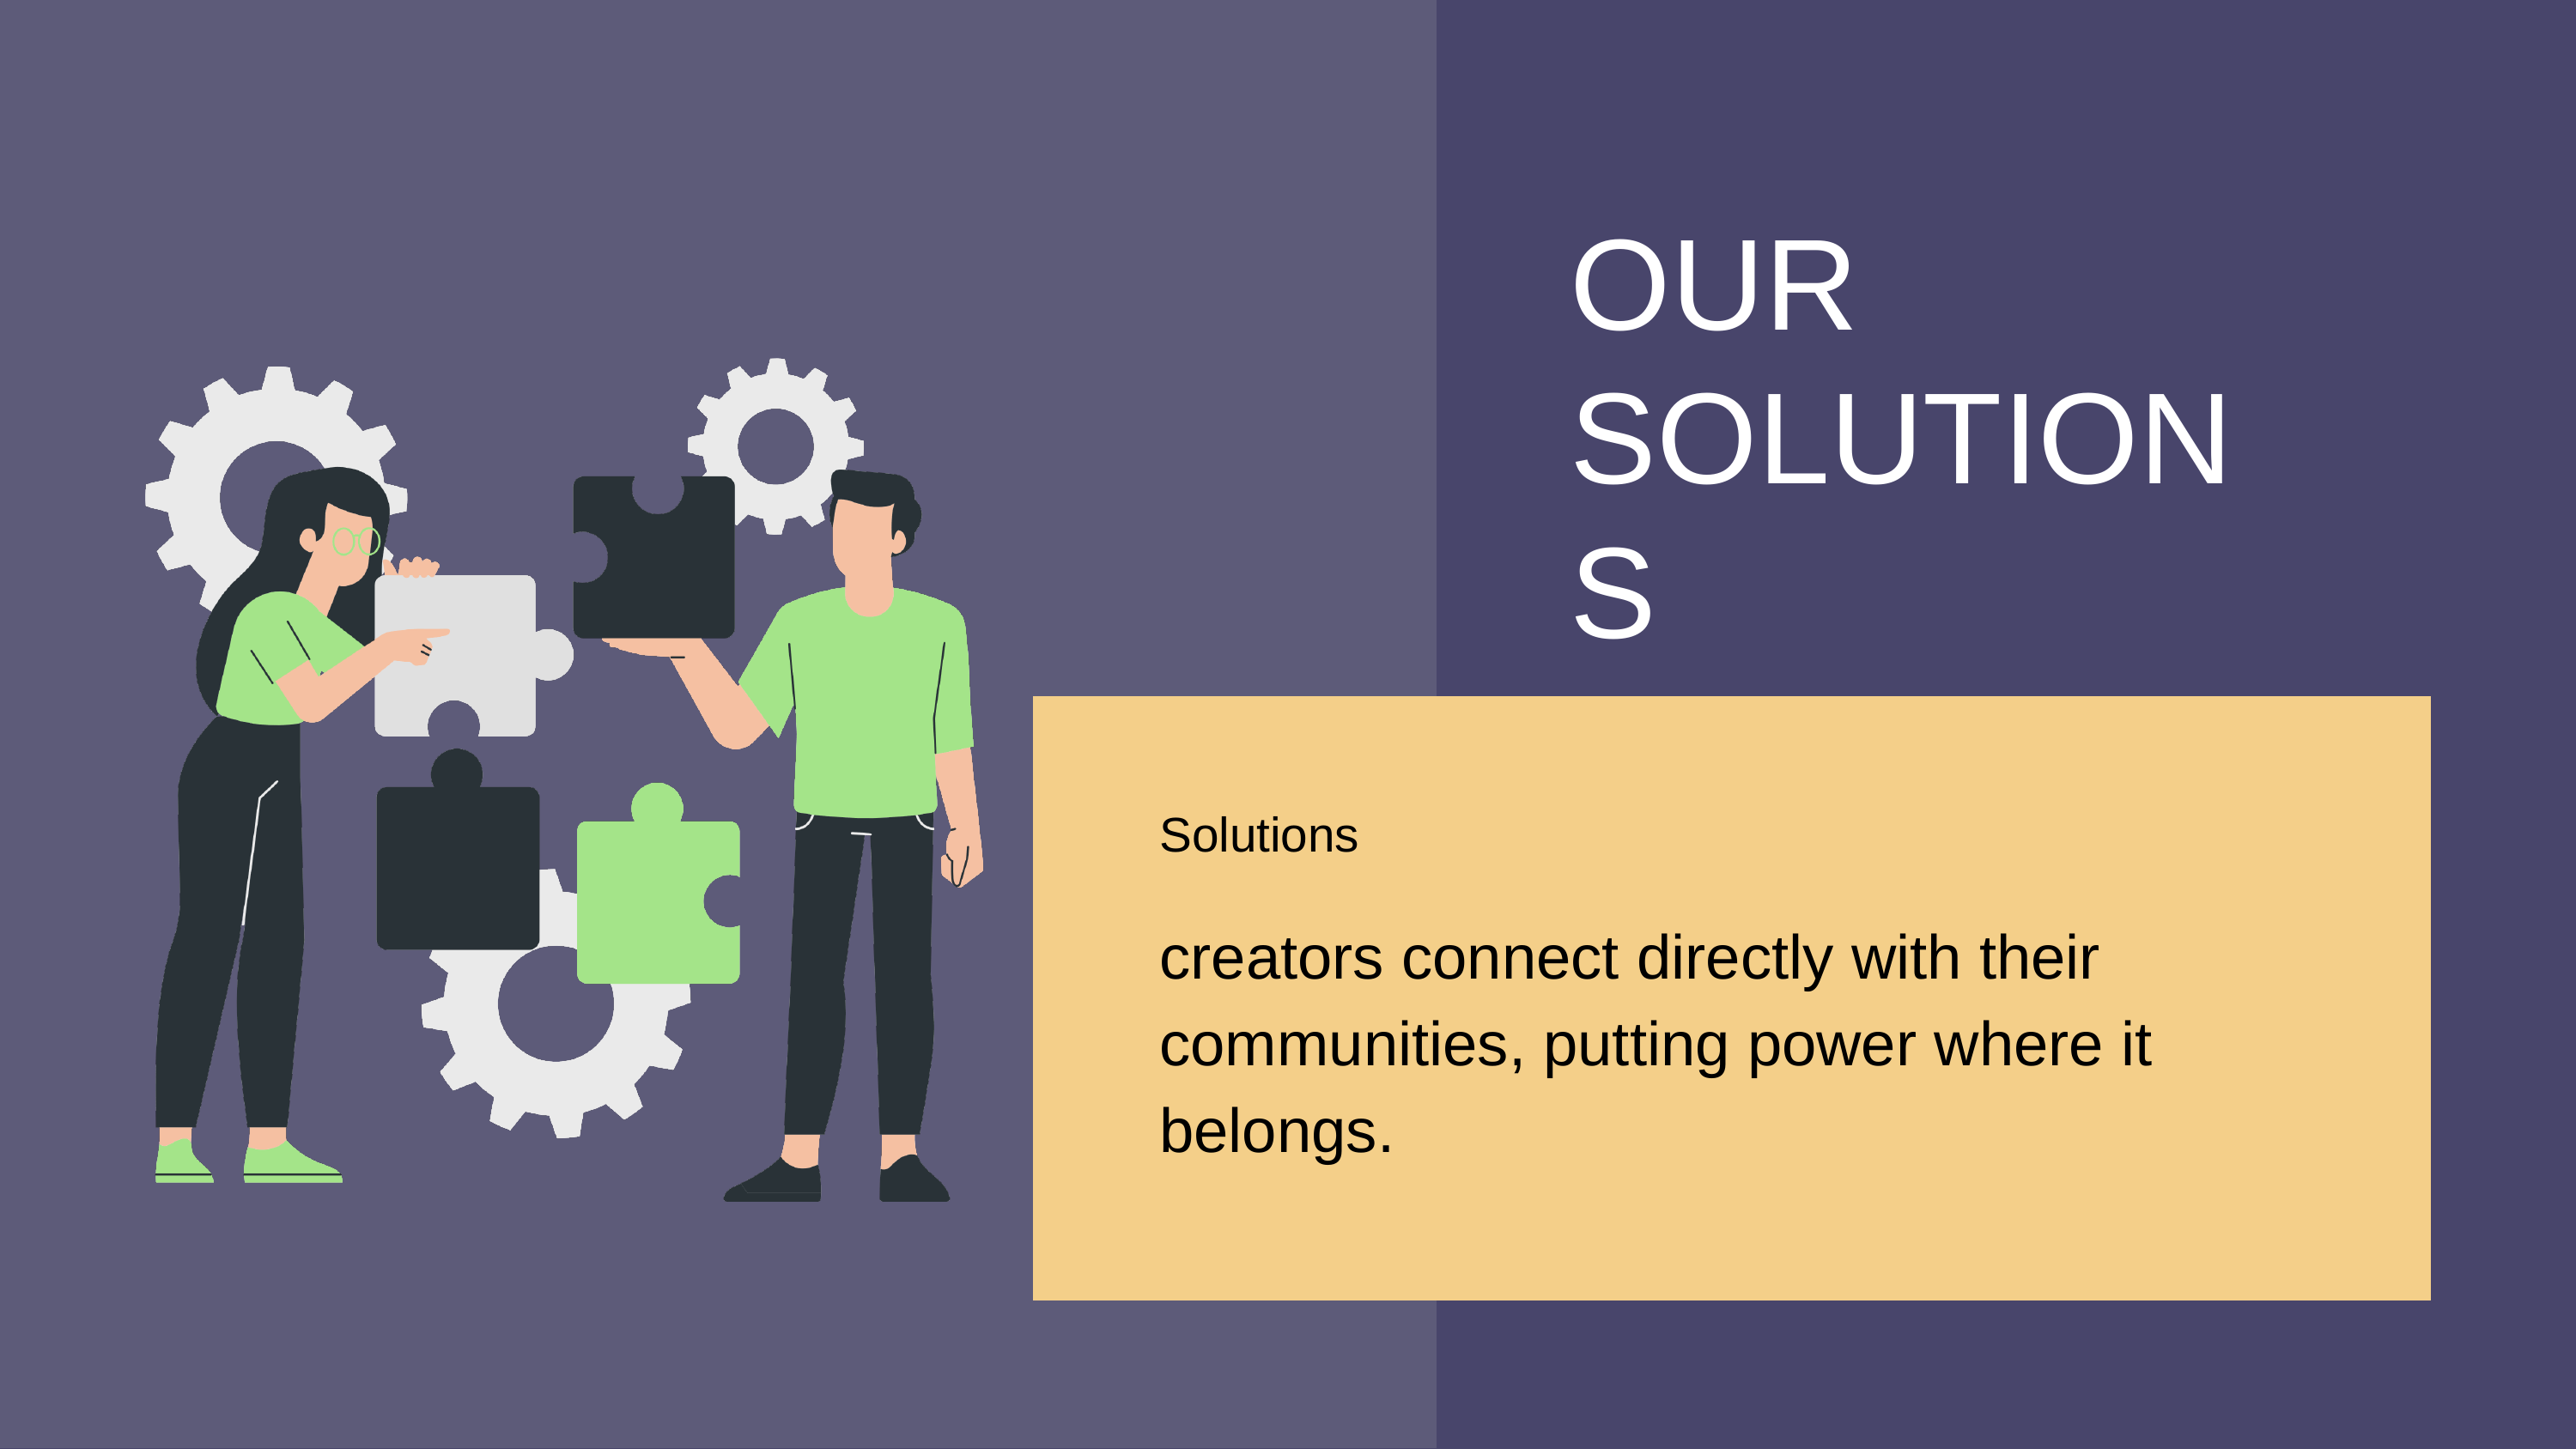

OUR SOLUTIONS

Solutions
creators connect directly with their communities, putting power where it belongs.